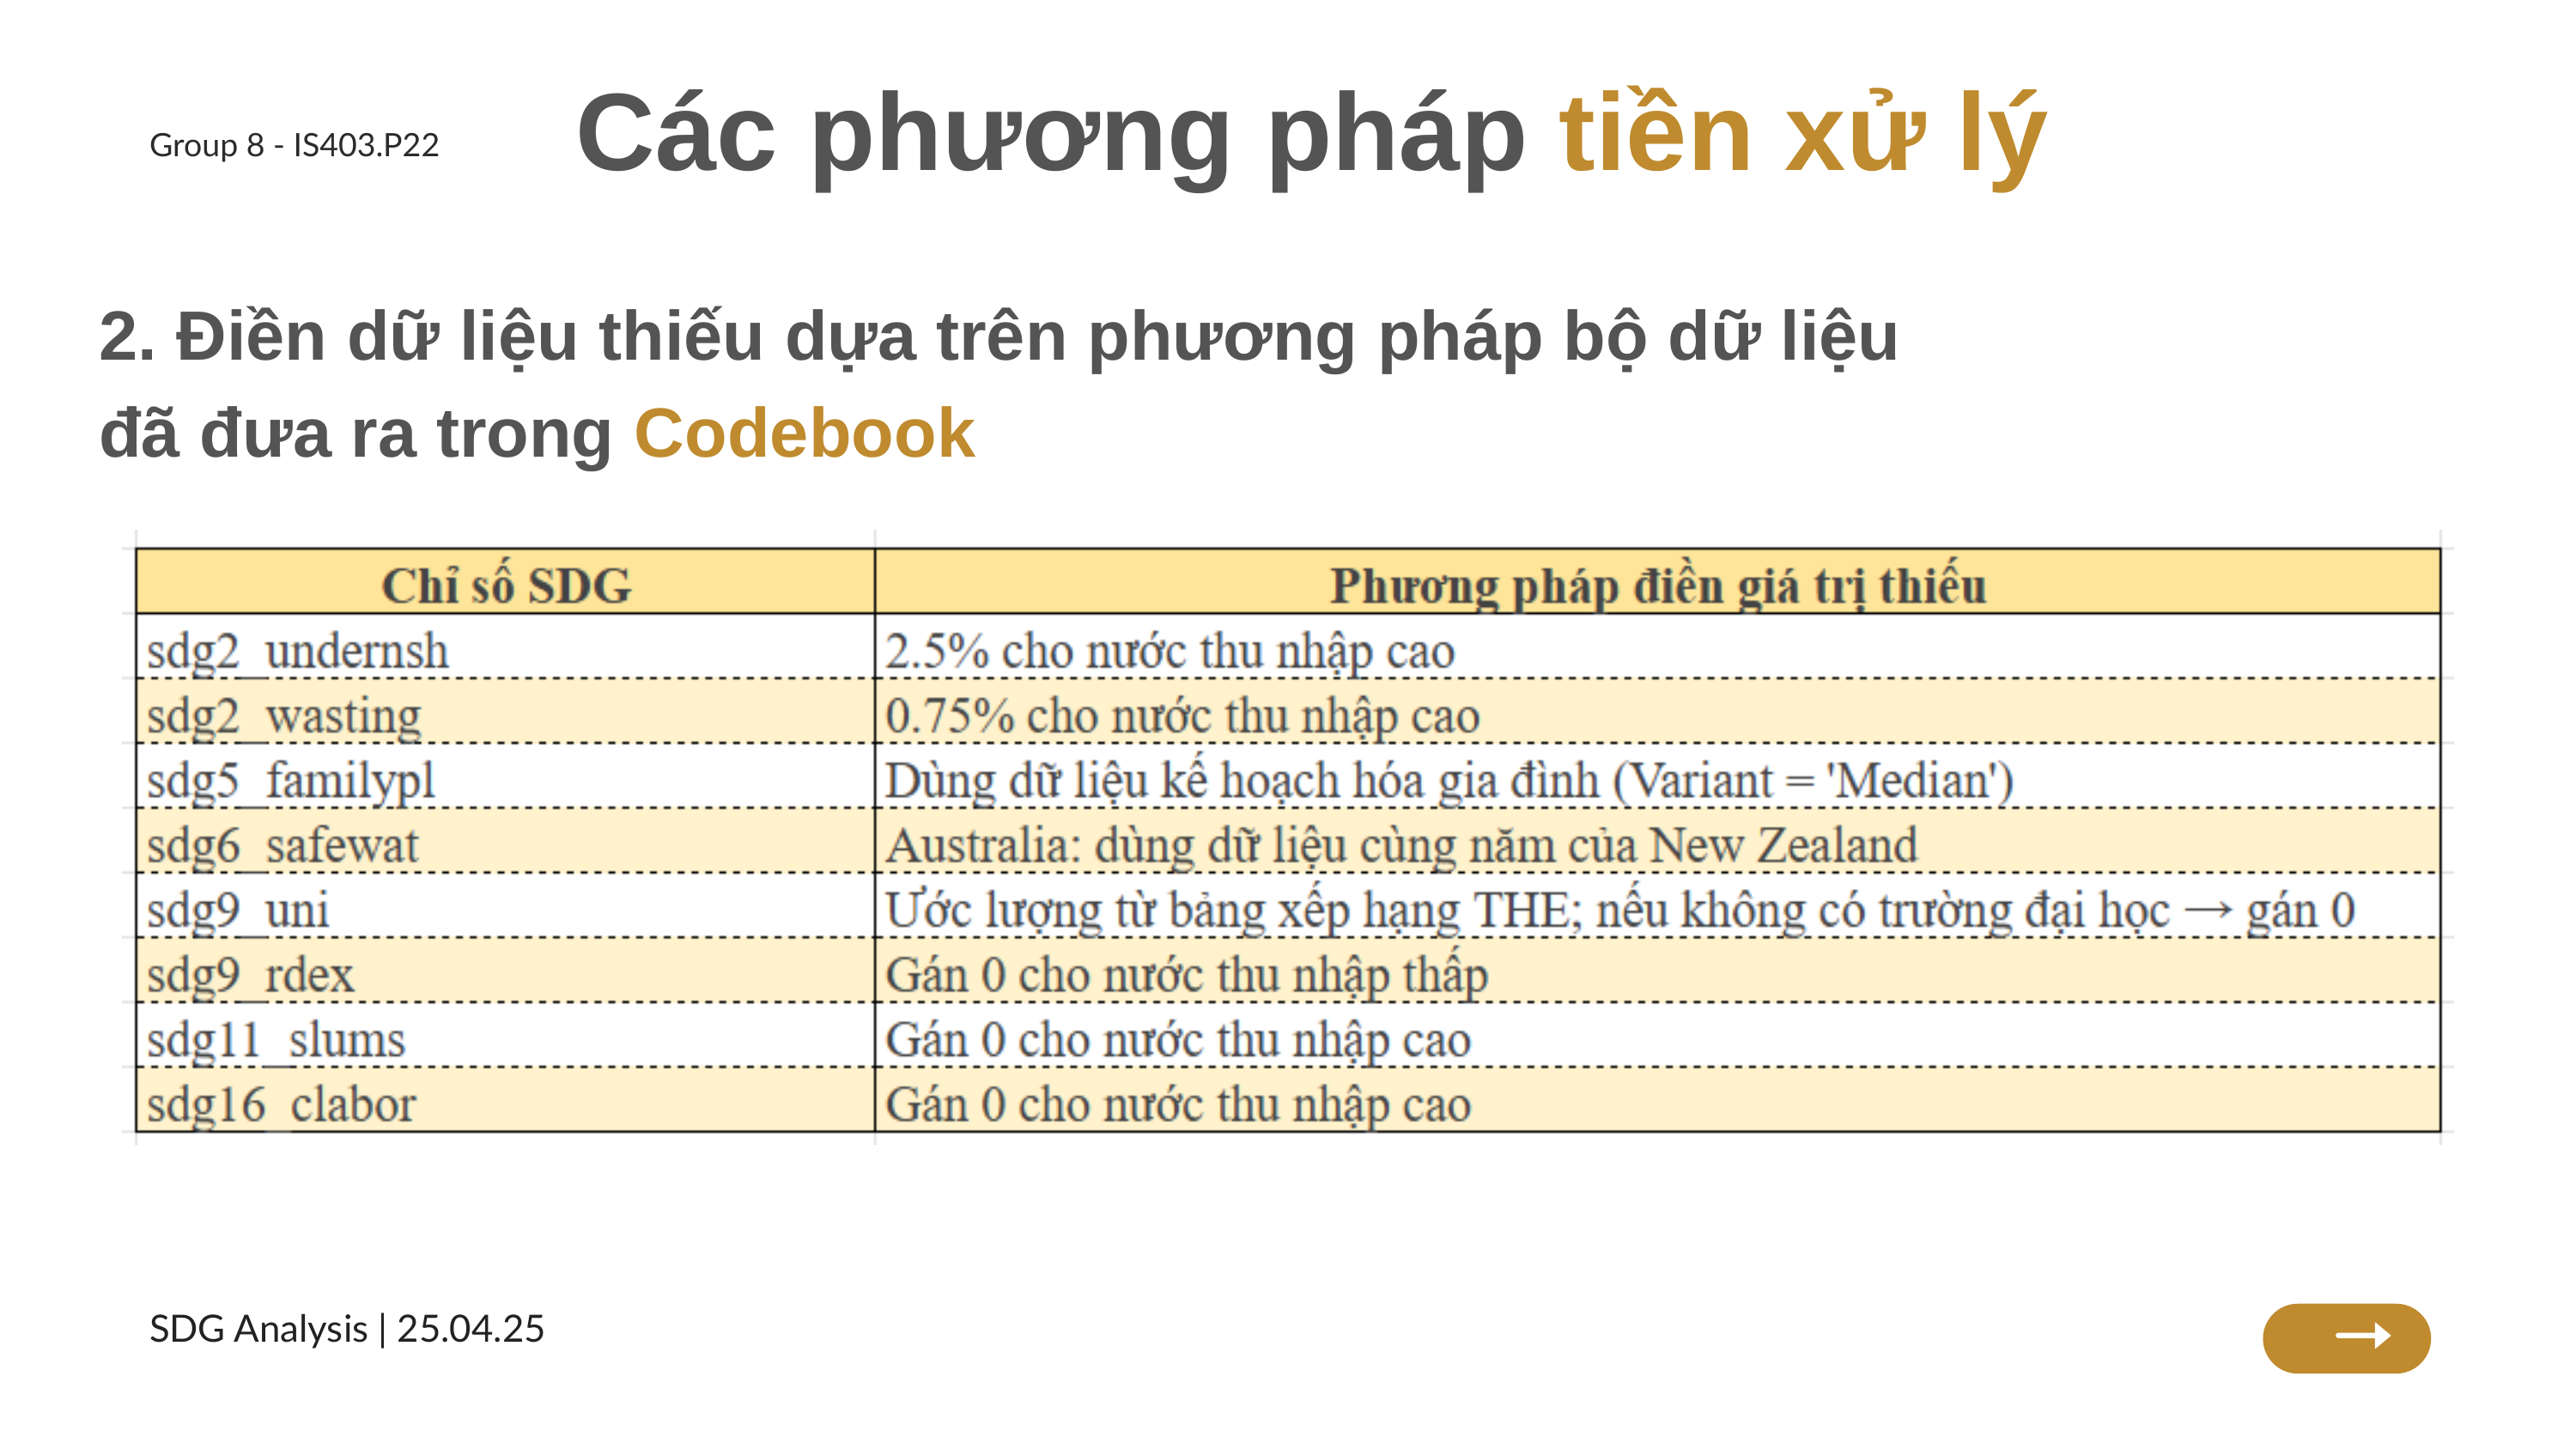

Các phương pháp tiền xử lý
Group 8 - IS403.P22
2. Điền dữ liệu thiếu dựa trên phương pháp bộ dữ liệu đã đưa ra trong Codebook

SDG Analysis | 25.04.25